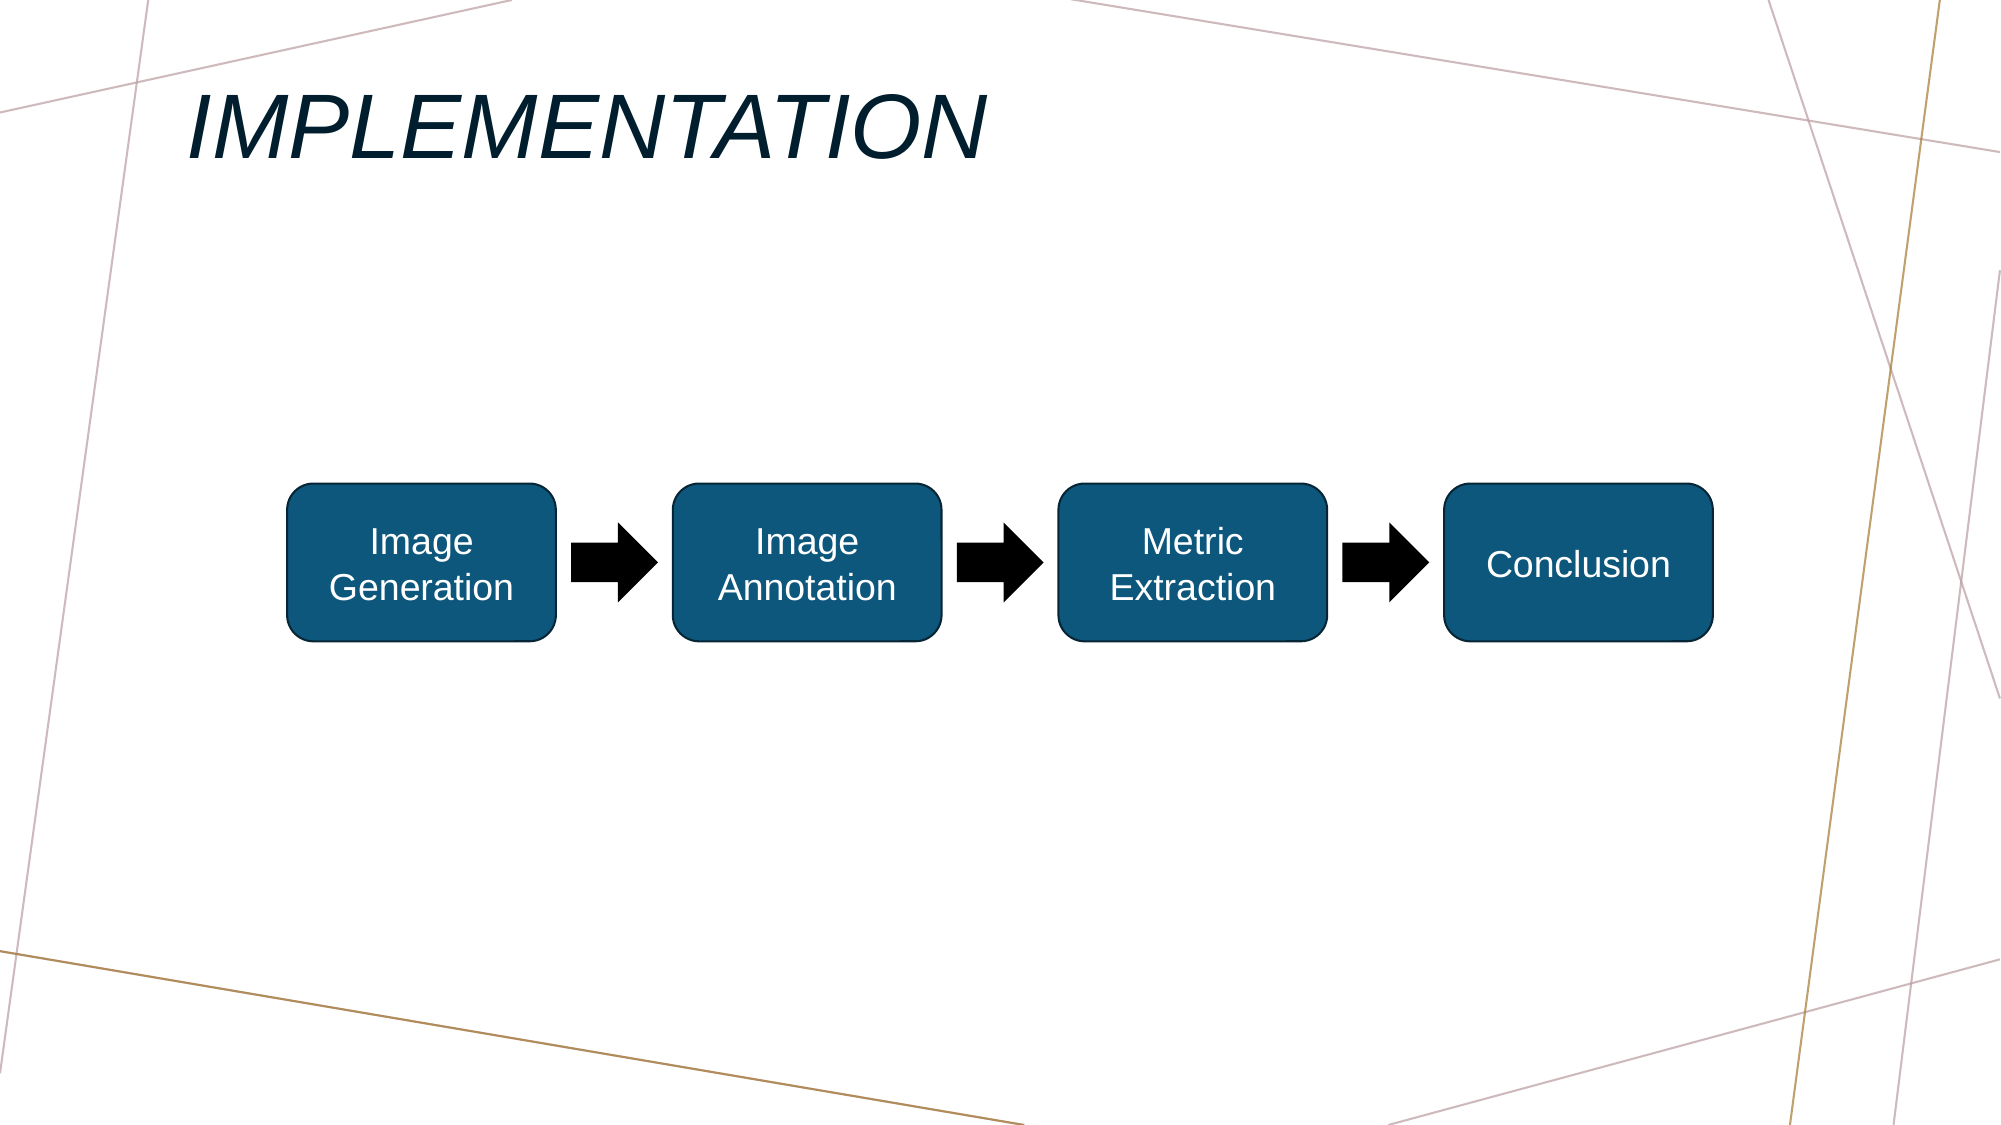

Implementation
Image Generation
Image Annotation
Metric Extraction
Conclusion